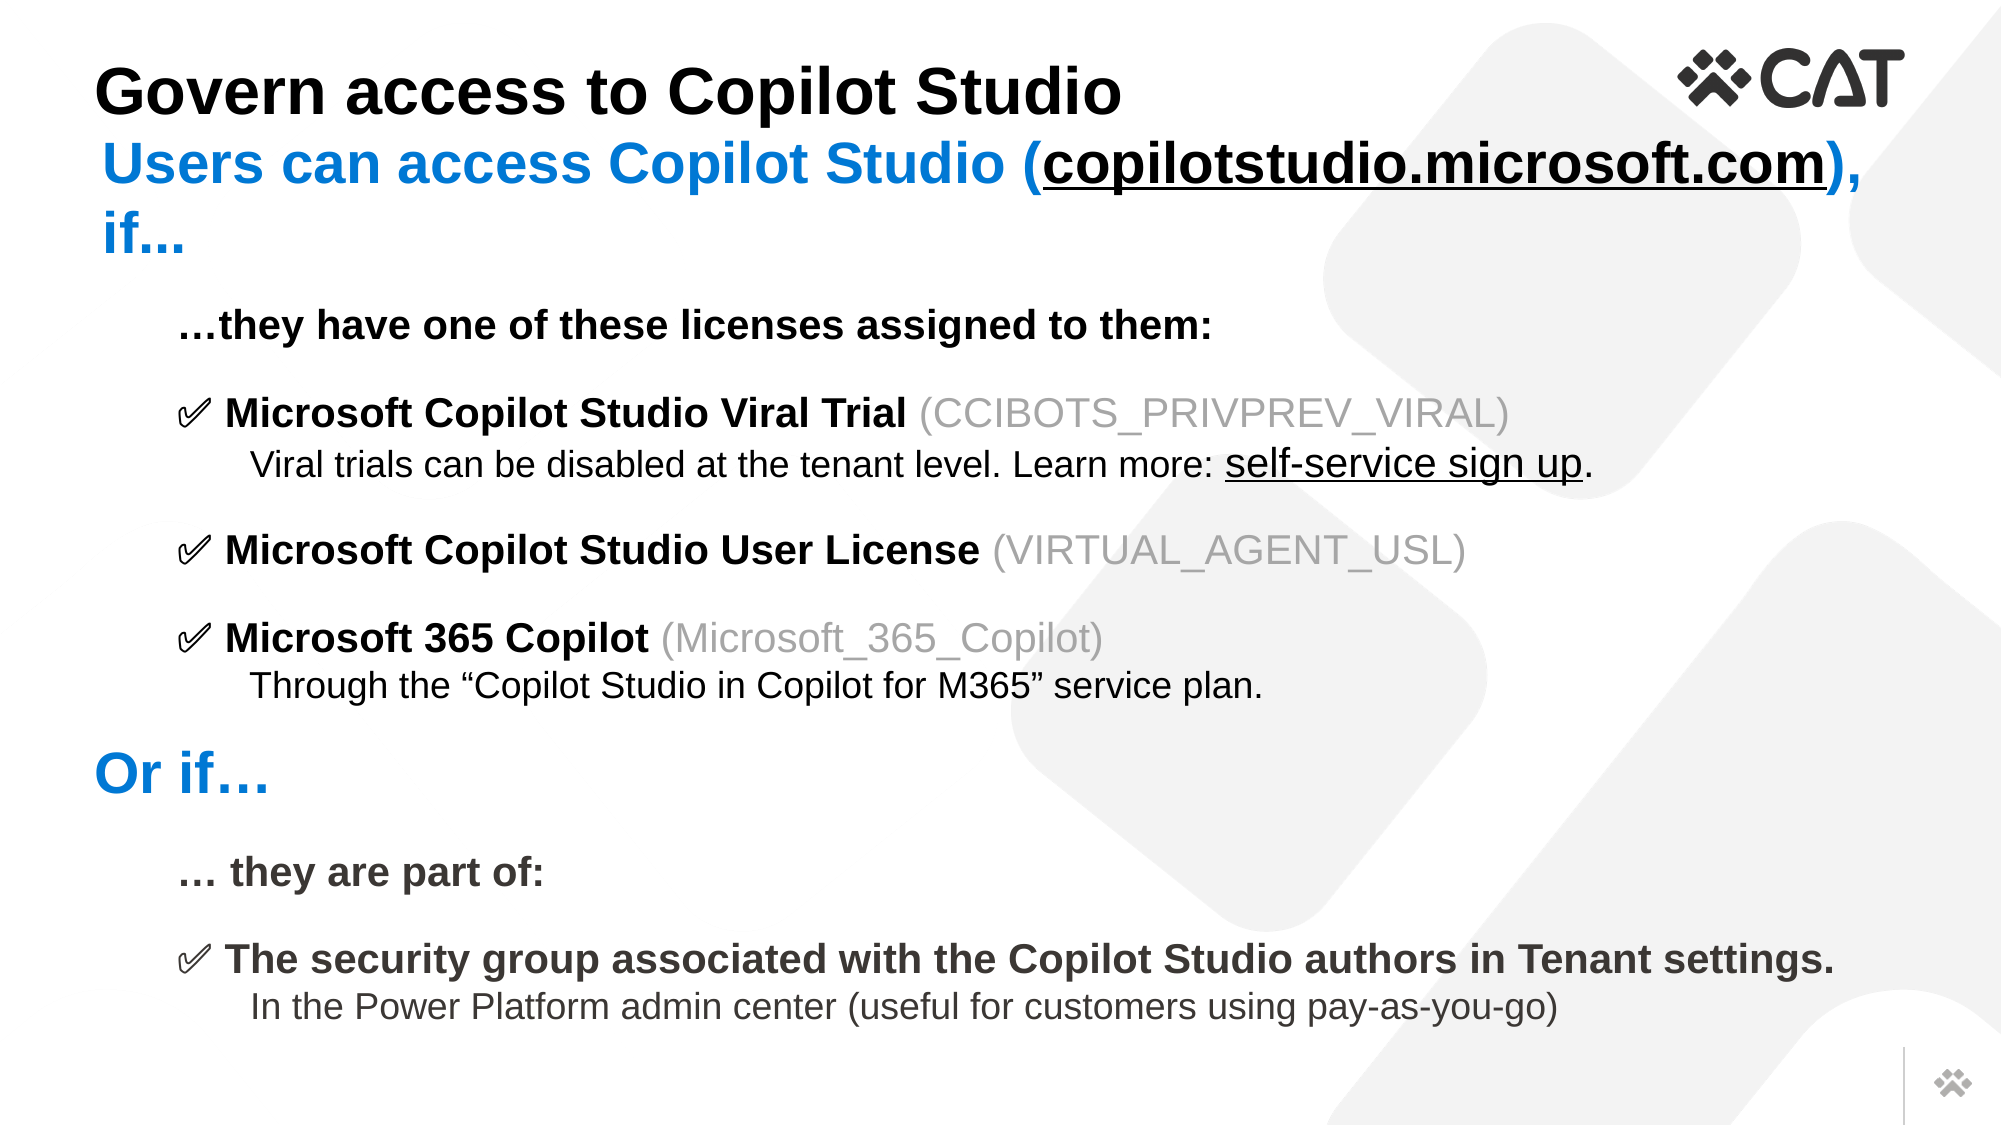

# Govern access to Copilot Studio
Users can access Copilot Studio (copilotstudio.microsoft.com), if...
…they have one of these licenses assigned to them:
✅ Microsoft Copilot Studio Viral Trial (CCIBOTS_PRIVPREV_VIRAL)
       Viral trials can be disabled at the tenant level. Learn more: self-service sign up.
✅ Microsoft Copilot Studio User License (VIRTUAL_AGENT_USL)
✅ Microsoft 365 Copilot (Microsoft_365_Copilot)
       Through the “Copilot Studio in Copilot for M365” service plan.
Or if…
… they are part of:
✅ The security group associated with the Copilot Studio authors in Tenant settings.
       In the Power Platform admin center (useful for customers using pay-as-you-go)